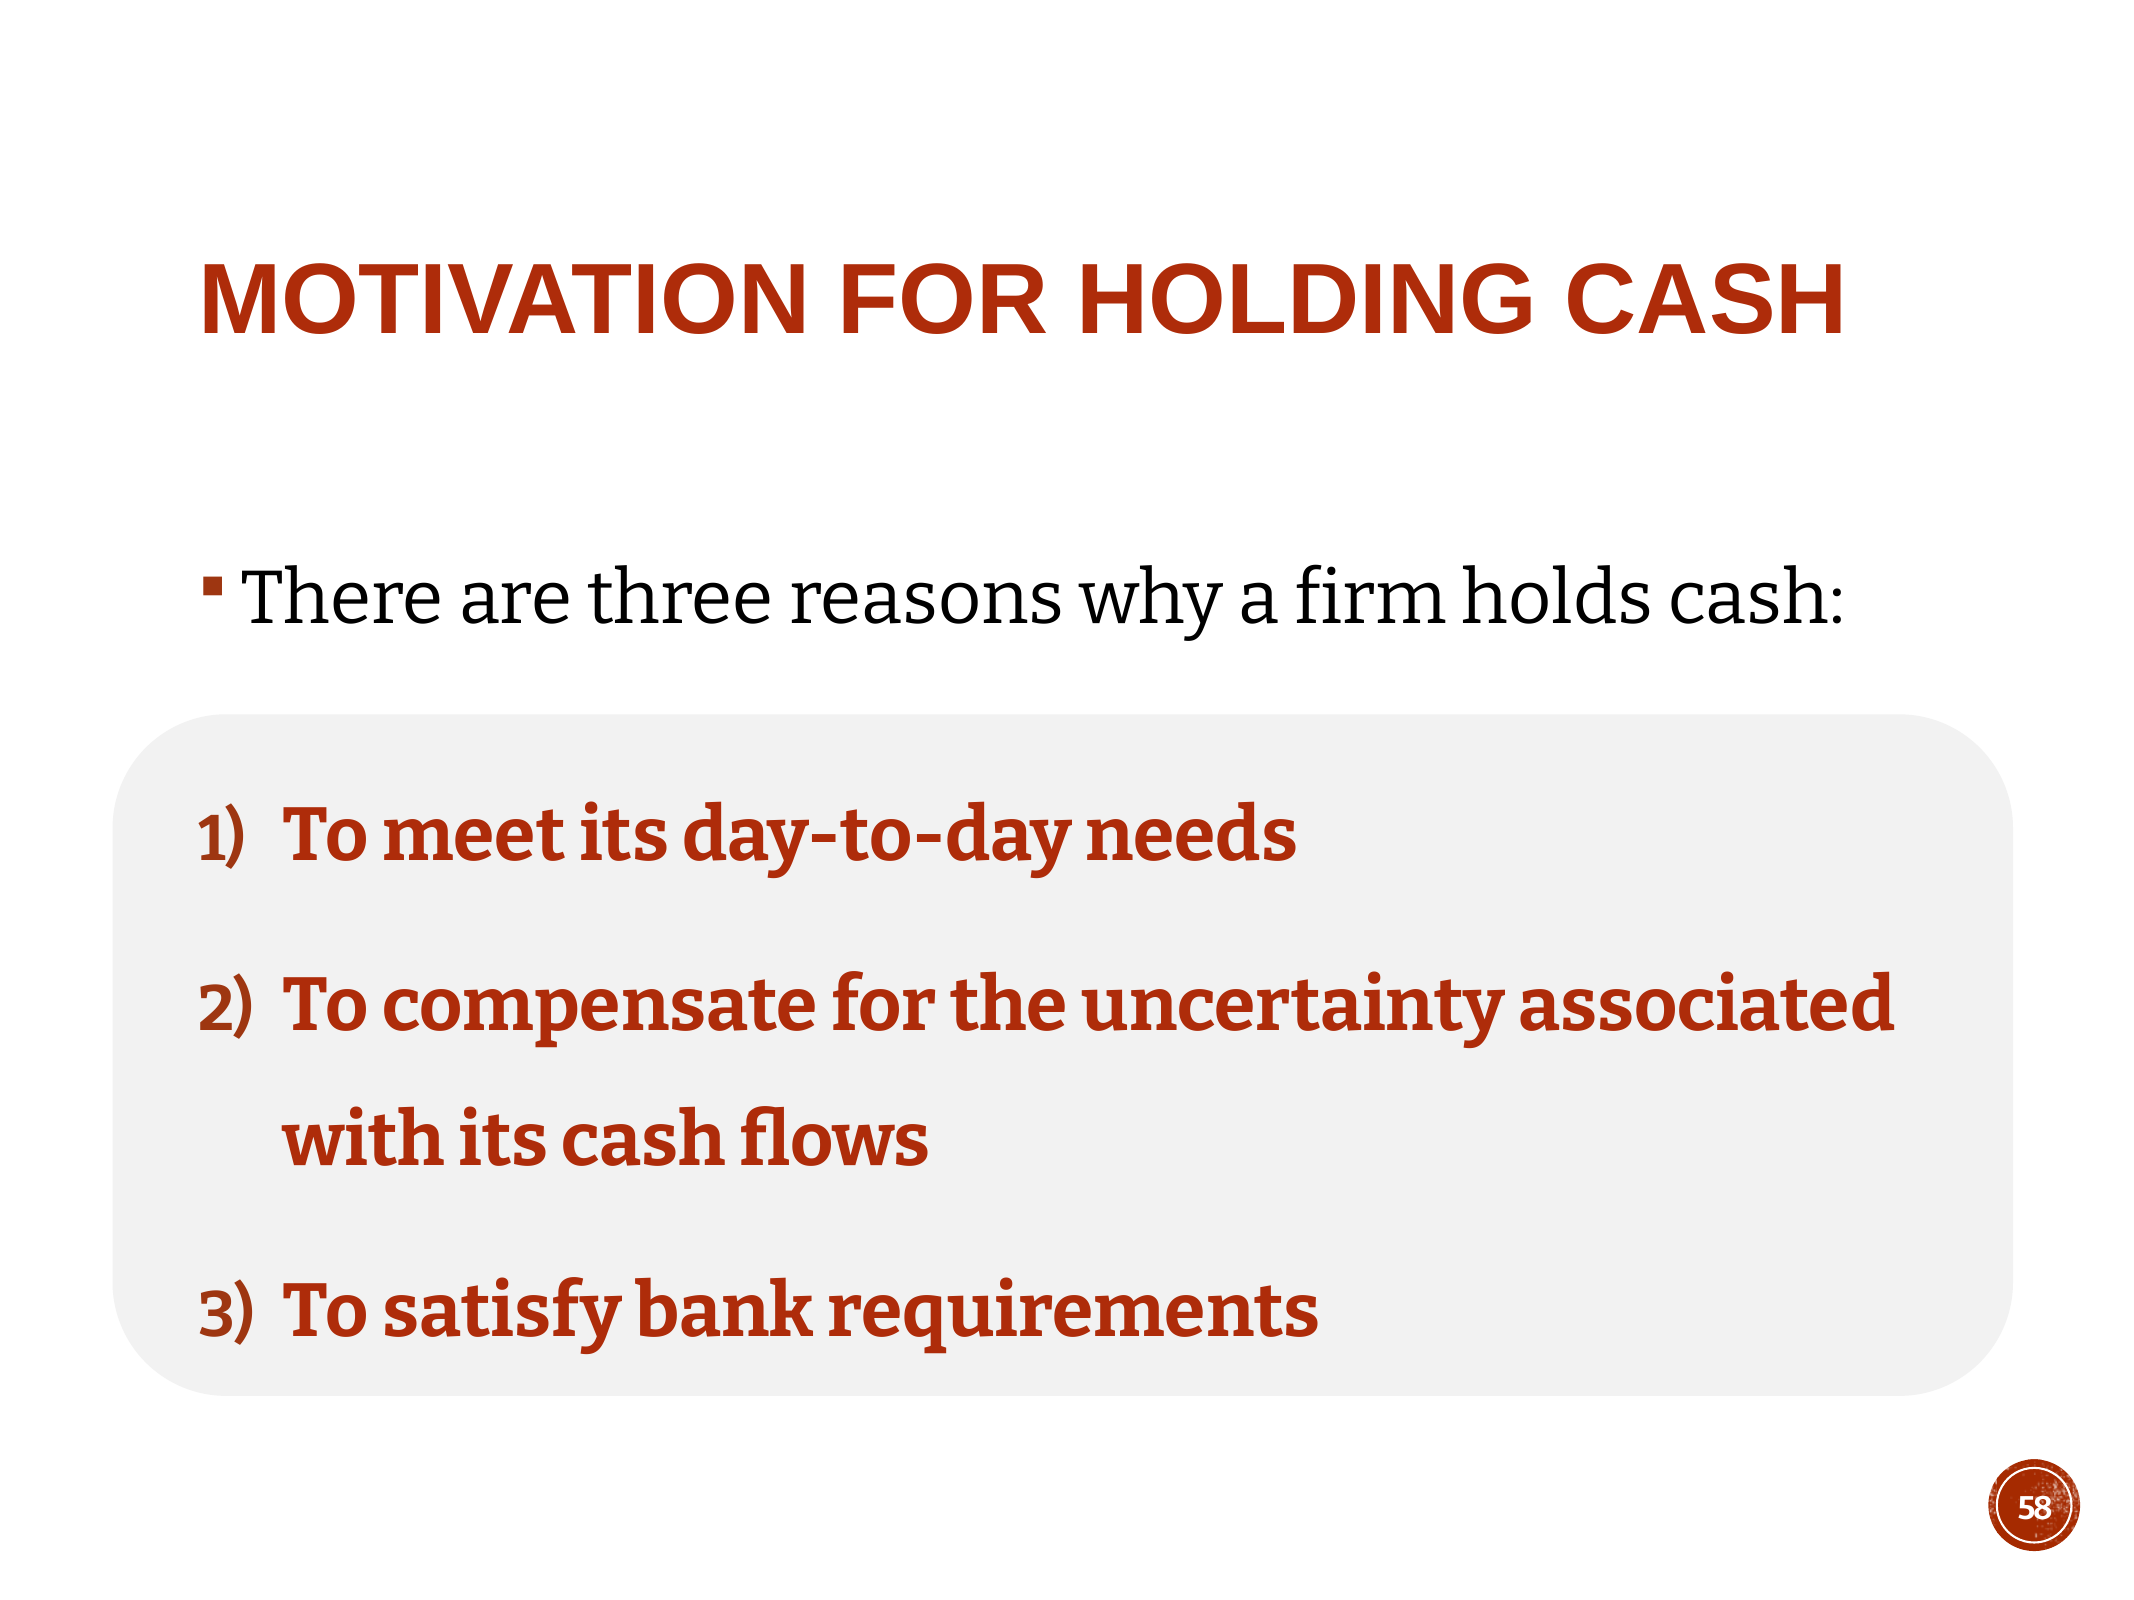

# Motivation for Holding Cash
There are three reasons why a firm holds cash:

To meet its day-to-day needs
To compensate for the uncertainty associated with its cash flows
To satisfy bank requirements

58